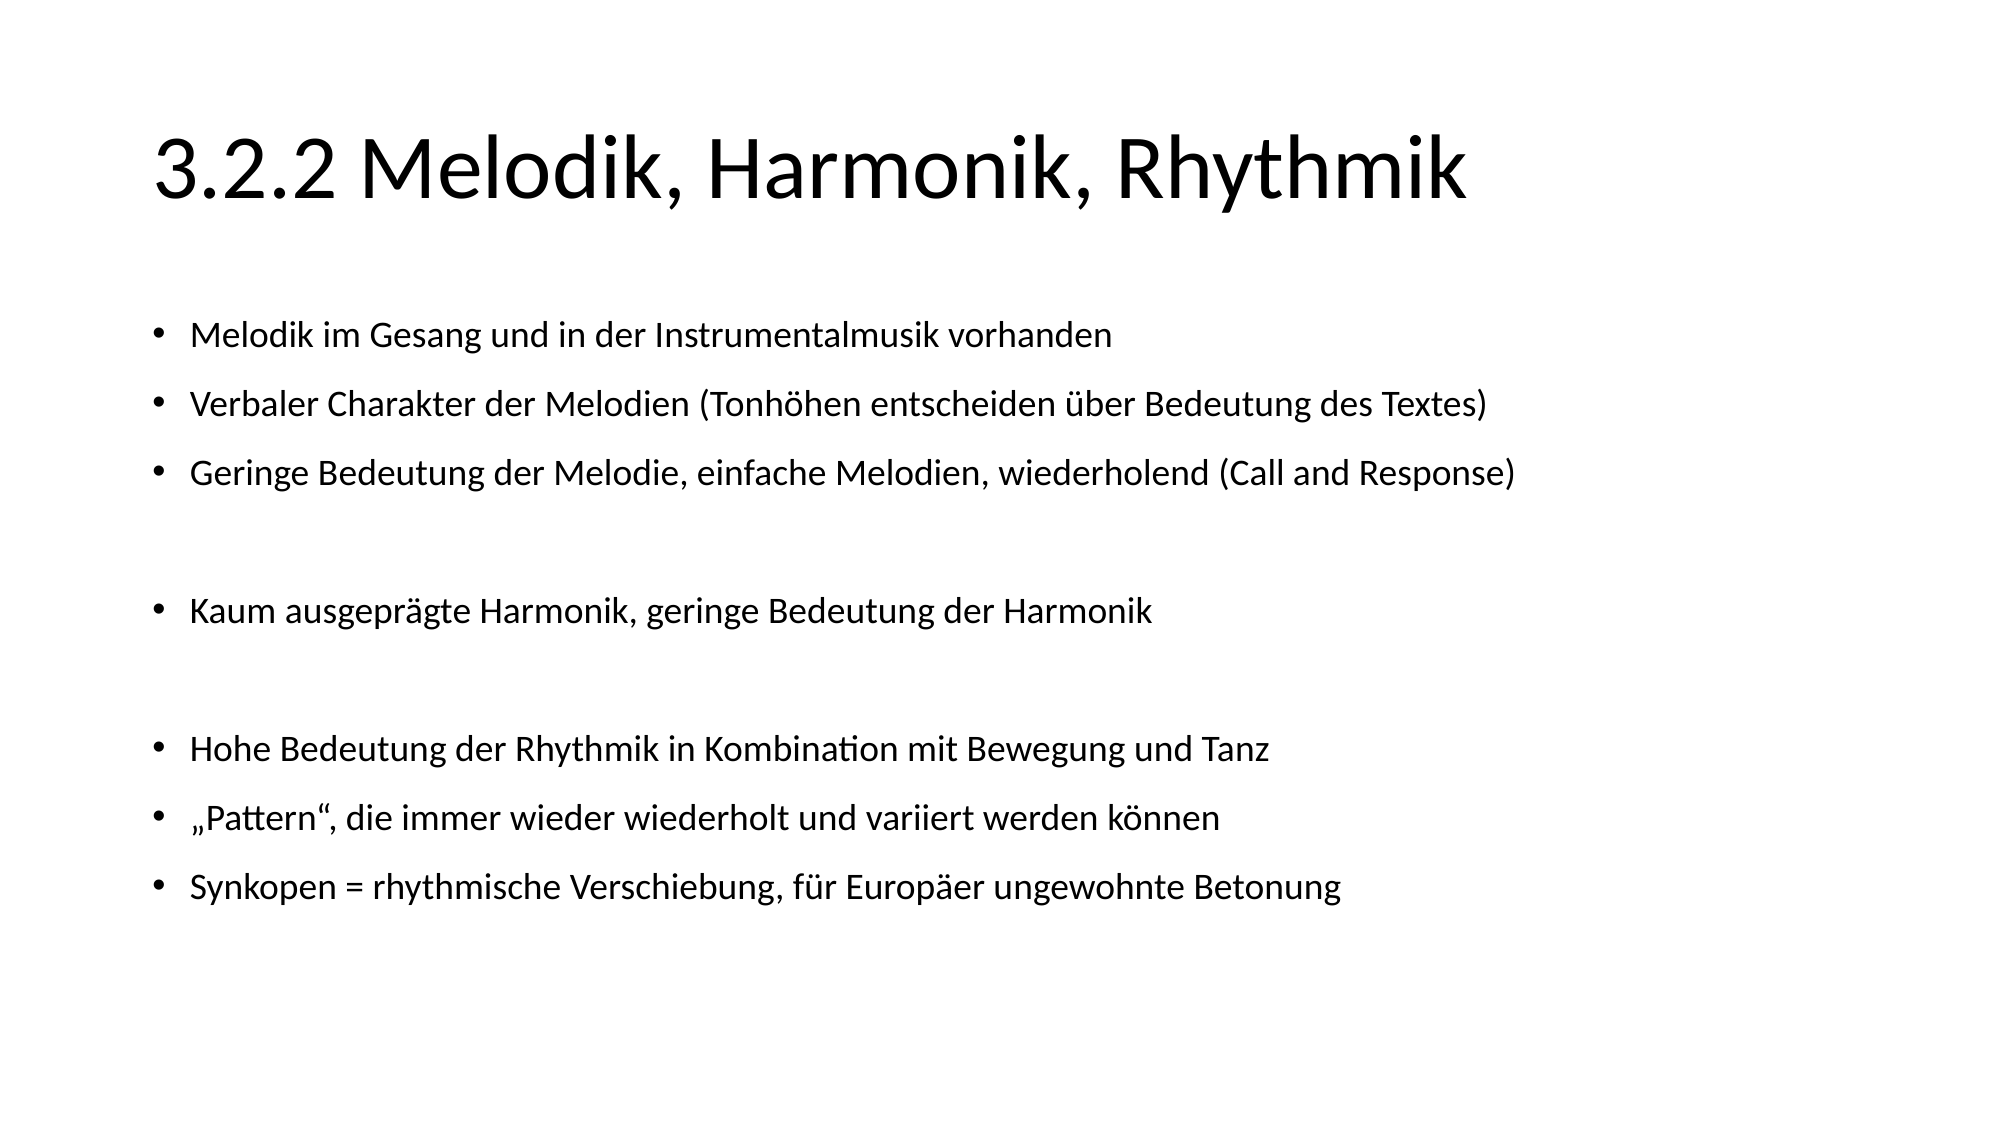

# 3.2.2 Melodik, Harmonik, Rhythmik
Melodik im Gesang und in der Instrumentalmusik vorhanden
Verbaler Charakter der Melodien (Tonhöhen entscheiden über Bedeutung des Textes)
Geringe Bedeutung der Melodie, einfache Melodien, wiederholend (Call and Response)

Kaum ausgeprägte Harmonik, geringe Bedeutung der Harmonik

Hohe Bedeutung der Rhythmik in Kombination mit Bewegung und Tanz
„Pattern“, die immer wieder wiederholt und variiert werden können
Synkopen = rhythmische Verschiebung, für Europäer ungewohnte Betonung